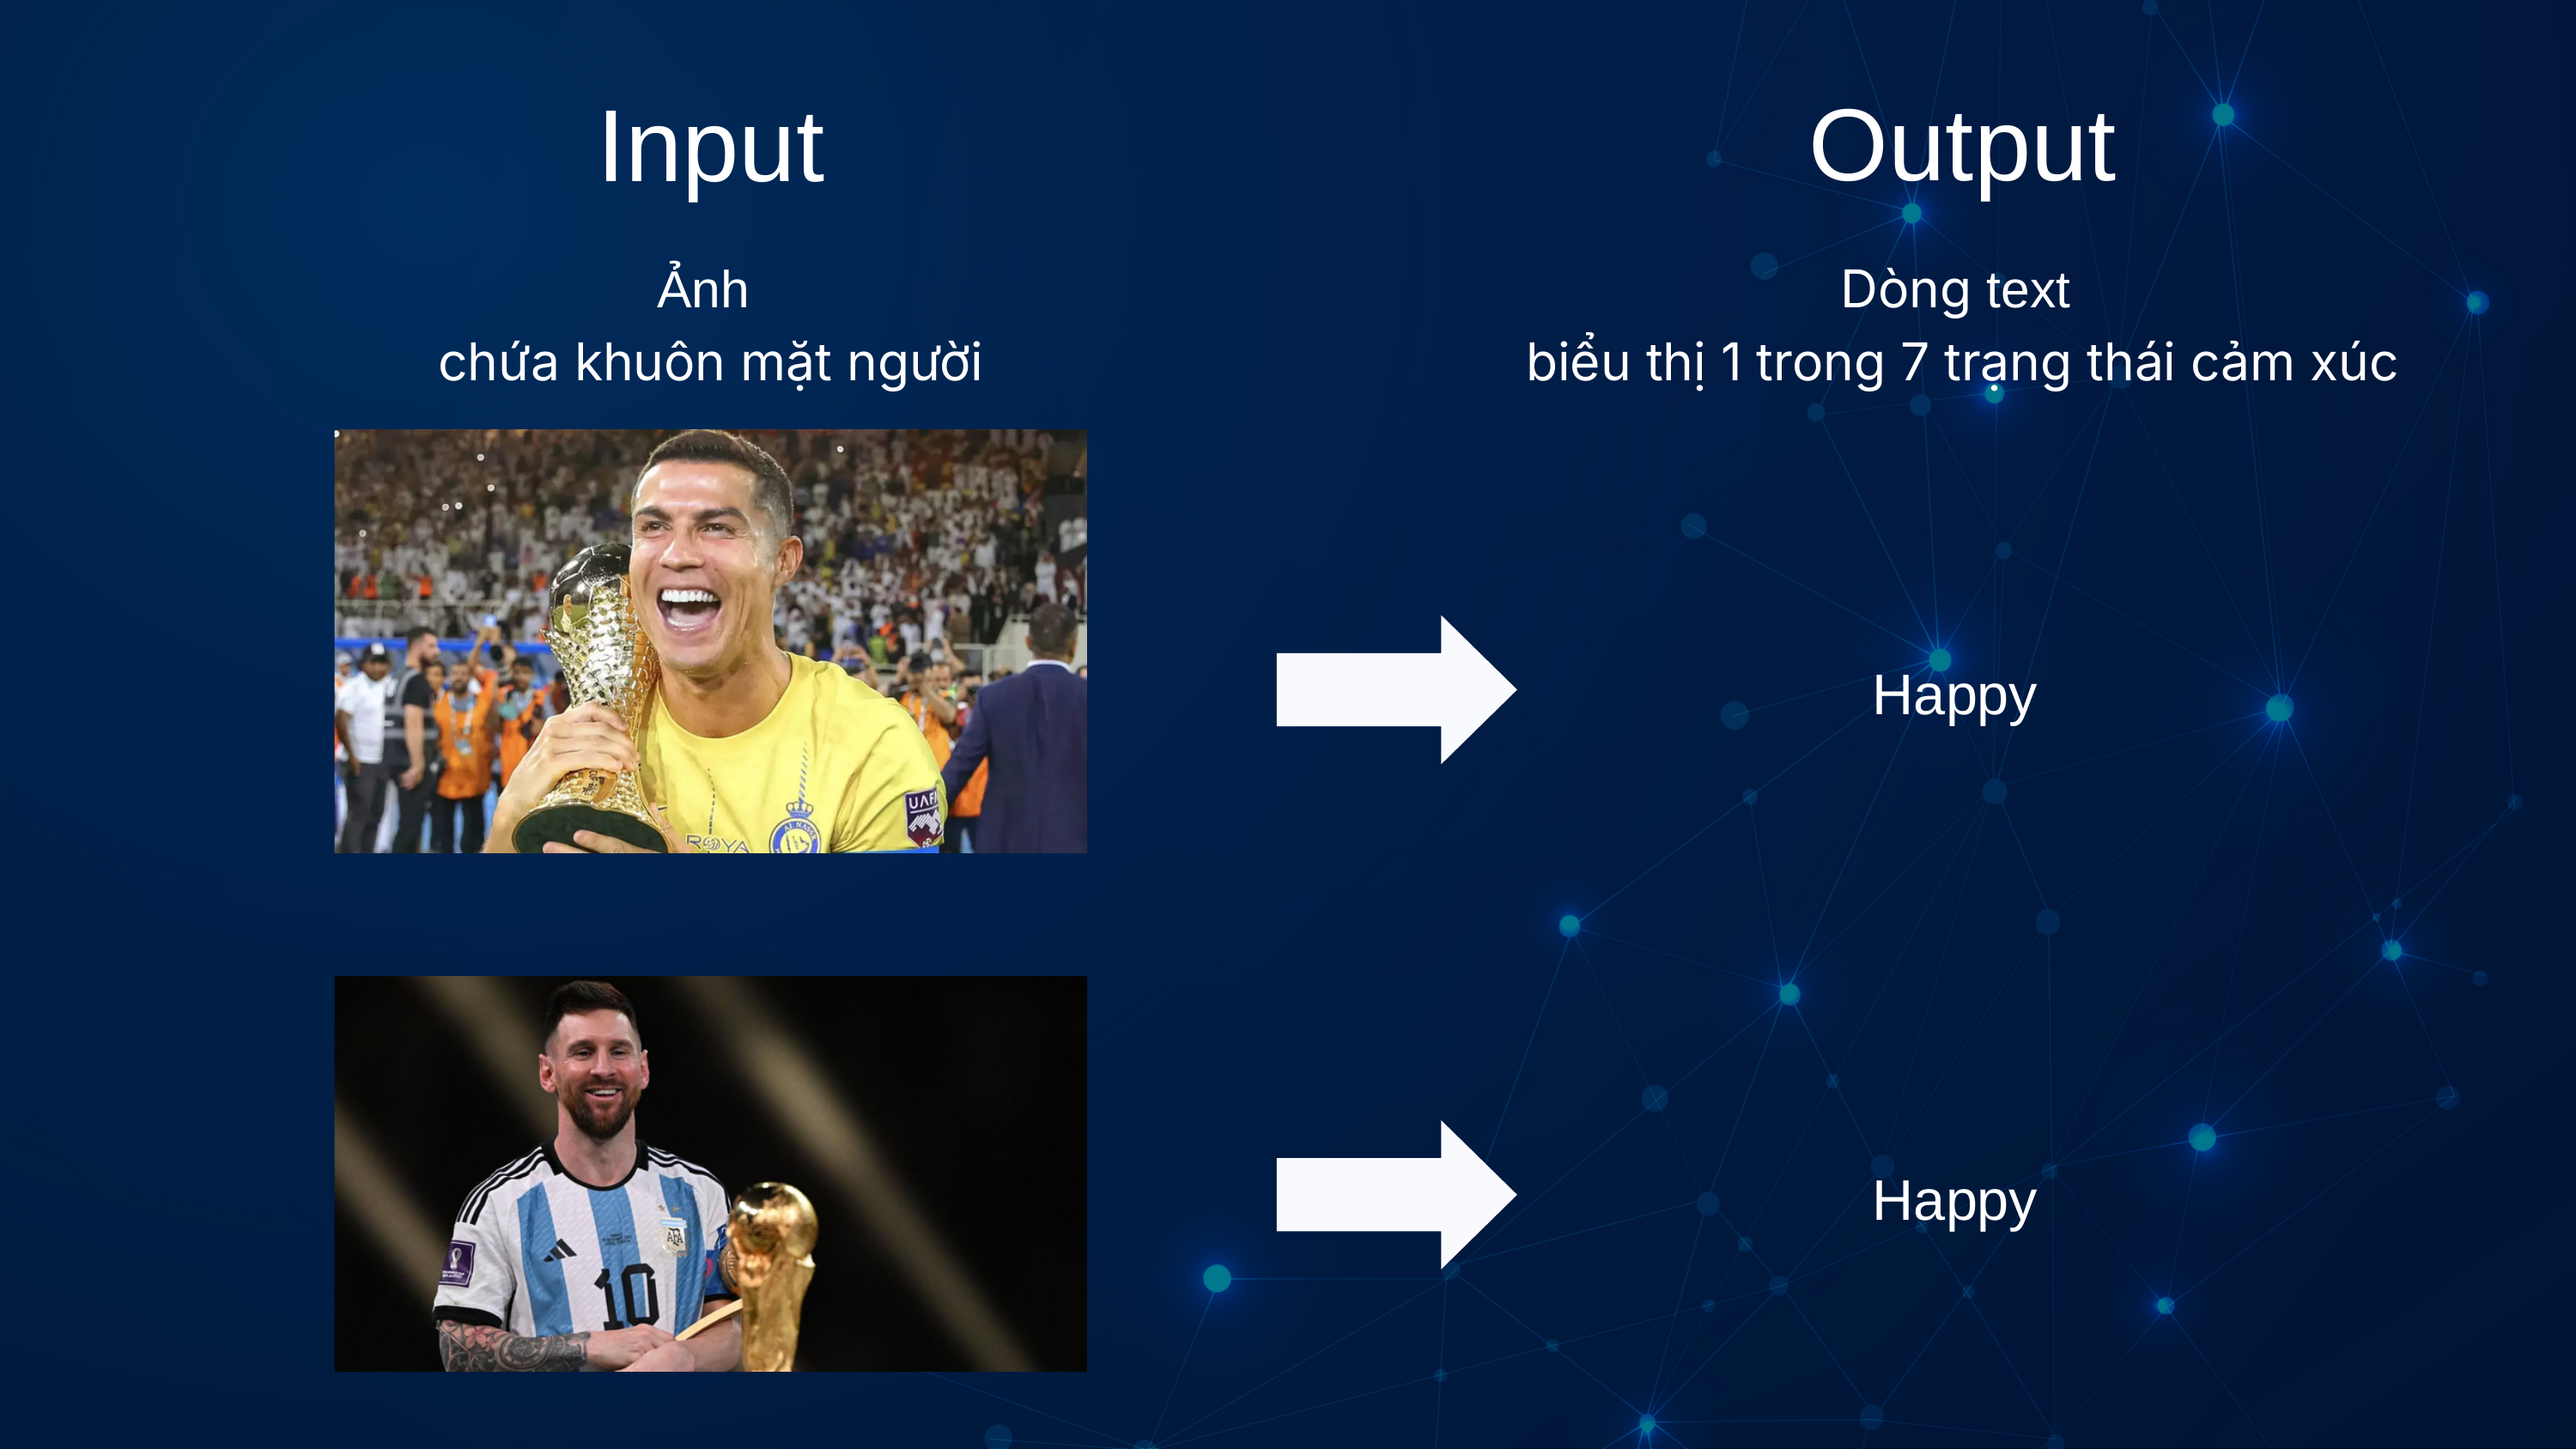

Input
Ảnh
chứa khuôn mặt người
Output
Dòng text
biểu thị 1 trong 7 trạng thái cảm xúc

Happy

Happy